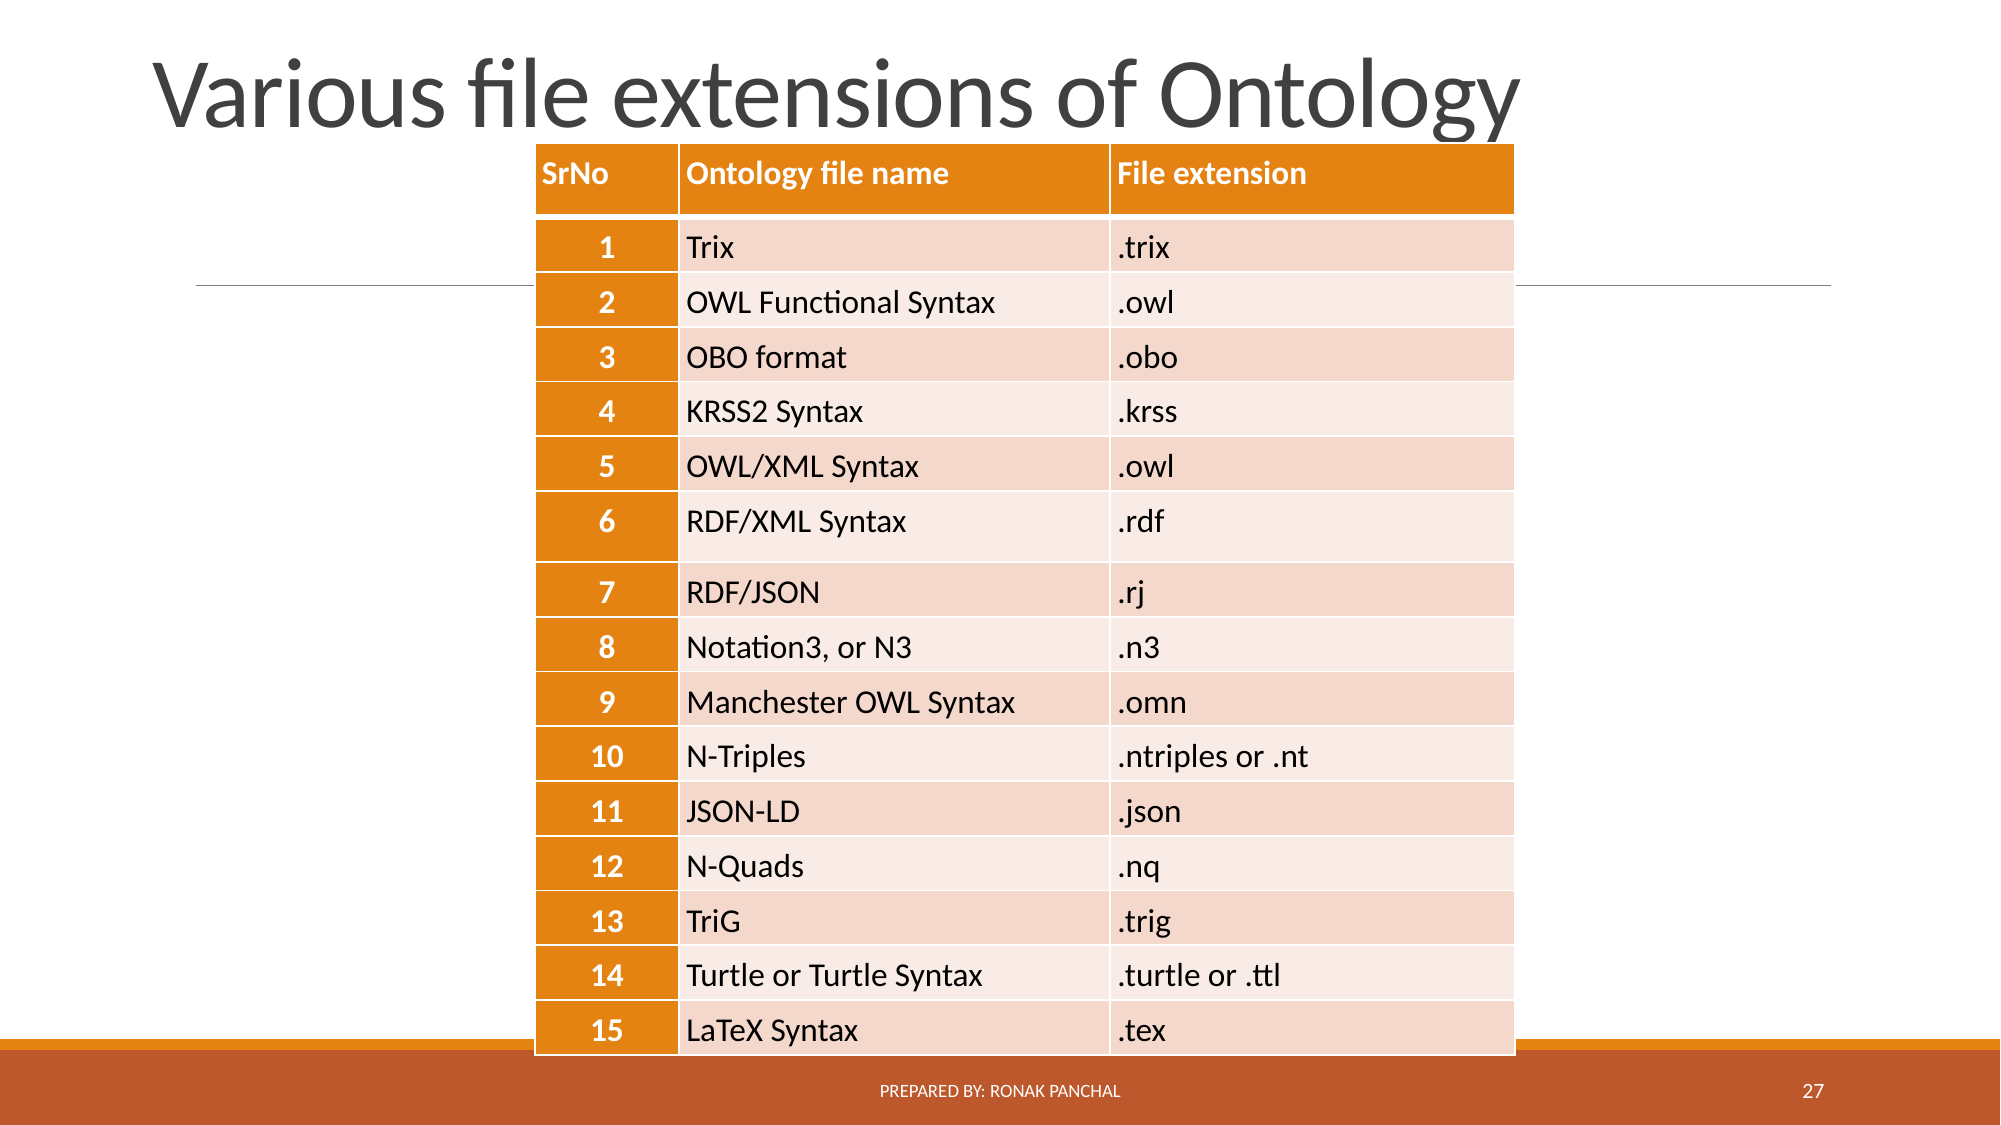

# Various file extensions of Ontology
| SrNo | Ontology file name | File extension |
| --- | --- | --- |
| 1 | Trix | .trix |
| 2 | OWL Functional Syntax | .owl |
| 3 | OBO format | .obo |
| 4 | KRSS2 Syntax | .krss |
| 5 | OWL/XML Syntax | .owl |
| 6 | RDF/XML Syntax | .rdf |
| 7 | RDF/JSON | .rj |
| 8 | Notation3, or N3 | .n3 |
| 9 | Manchester OWL Syntax | .omn |
| 10 | N-Triples | .ntriples or .nt |
| 11 | JSON-LD | .json |
| 12 | N-Quads | .nq |
| 13 | TriG | .trig |
| 14 | Turtle or Turtle Syntax | .turtle or .ttl |
| 15 | LaTeX Syntax | .tex |
Prepared By: Ronak Panchal
27